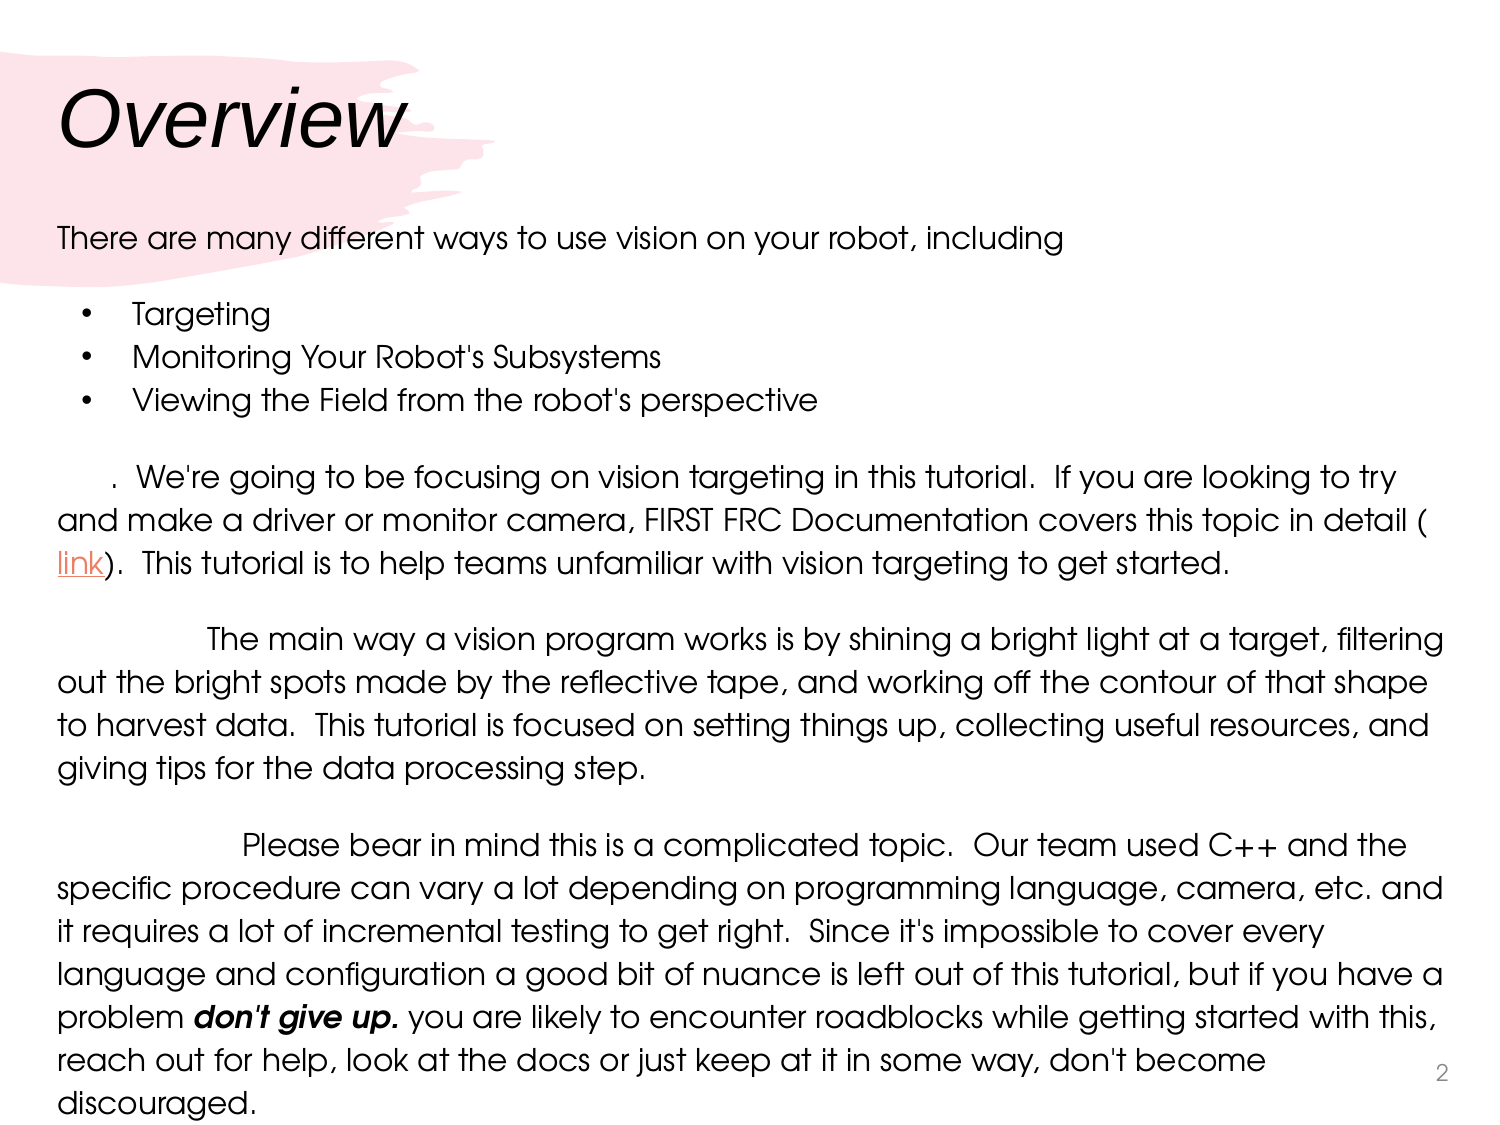

# Overview
There are many different ways to use vision on your robot, including
Targeting
Monitoring Your Robot's Subsystems
Viewing the Field from the robot's perspective
      .  We're going to be focusing on vision targeting in this tutorial.  If you are looking to try and make a driver or monitor camera, FIRST FRC Documentation covers this topic in detail (link).  This tutorial is to help teams unfamiliar with vision targeting to get started.
	The main way a vision program works is by shining a bright light at a target, filtering out the bright spots made by the reflective tape, and working off the contour of that shape to harvest data.  This tutorial is focused on setting things up, collecting useful resources, and giving tips for the data processing step.
	    Please bear in mind this is a complicated topic.  Our team used C++ and the specific procedure can vary a lot depending on programming language, camera, etc. and it requires a lot of incremental testing to get right.  Since it's impossible to cover every language and configuration a good bit of nuance is left out of this tutorial, but if you have a problem don't give up. you are likely to encounter roadblocks while getting started with this, reach out for help, look at the docs or just keep at it in some way, don't become discouraged.
2